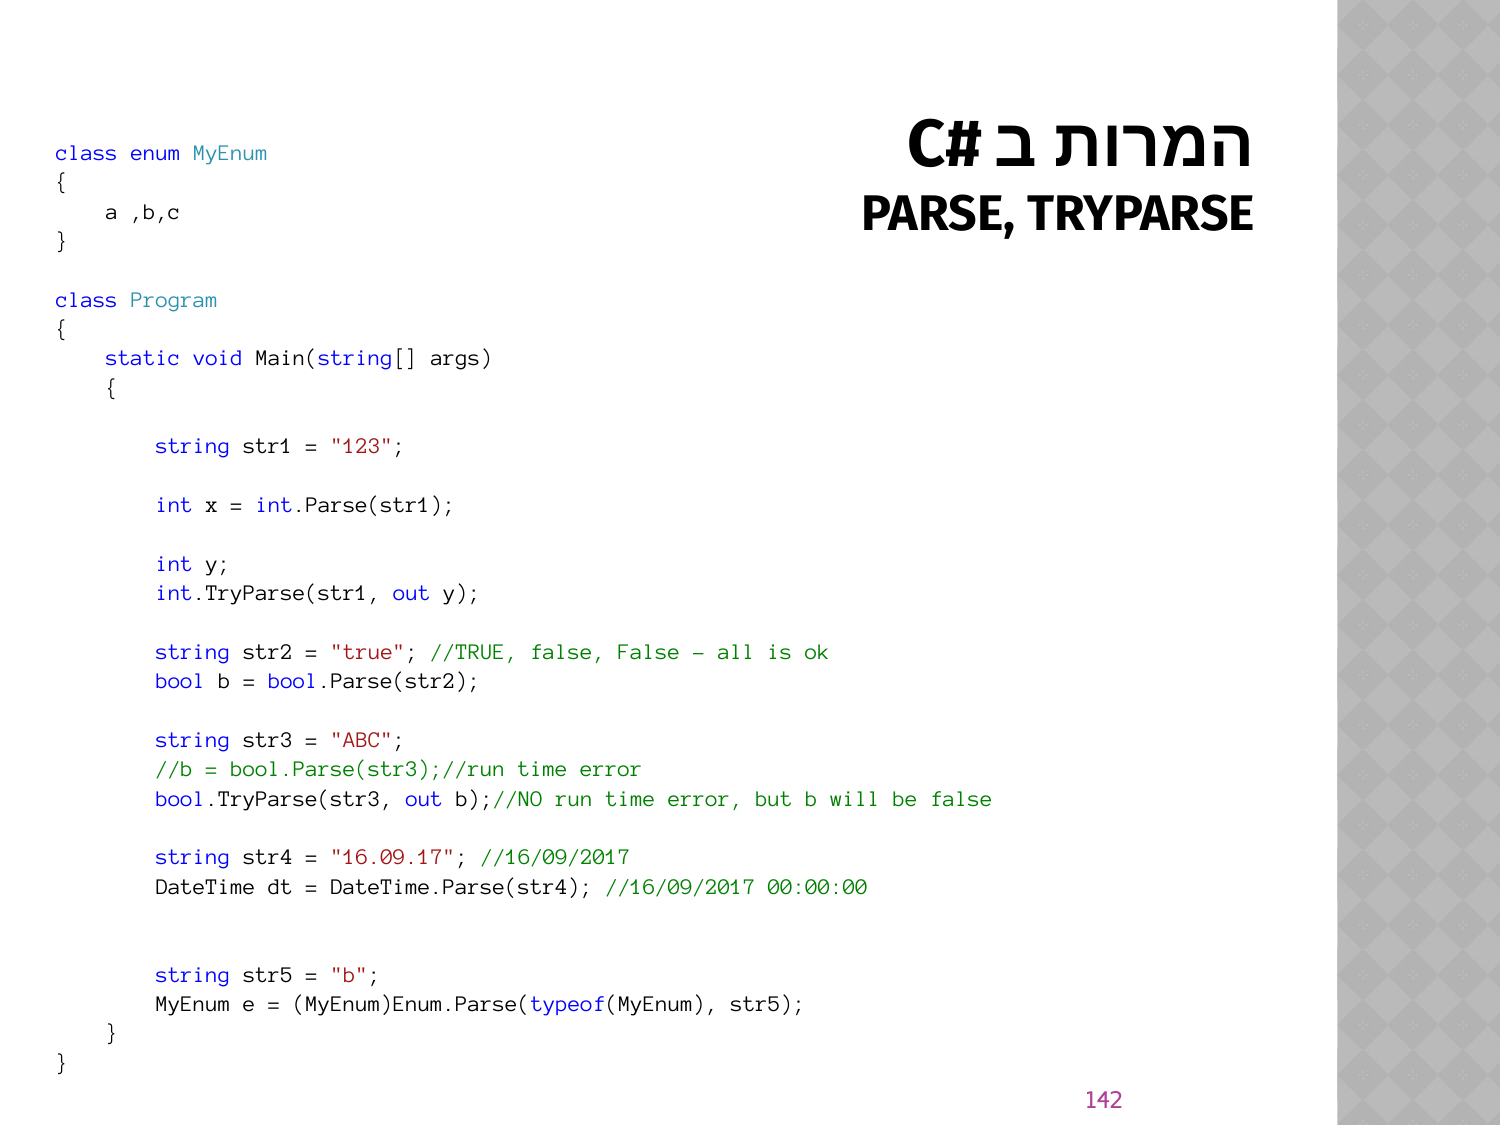

# המרות בC# PARSE, TryPARSE
class enum MyEnum
{
    a ,b,c
}

class Program
{
    static void Main(string[] args)
    {

        string str1 = "123";

        int x = int.Parse(str1);

        int y;
        int.TryParse(str1, out y);

        string str2 = "true"; //TRUE, false, False - all is ok
        bool b = bool.Parse(str2);

        string str3 = "ABC";
        //b = bool.Parse(str3);//run time error
        bool.TryParse(str3, out b);//NO run time error, but b will be false

        string str4 = "16.09.17"; //16/09/2017
        DateTime dt = DateTime.Parse(str4); //16/09/2017 00:00:00

        string str5 = "b";
        MyEnum e = (MyEnum)Enum.Parse(typeof(MyEnum), str5);
    }
}

142